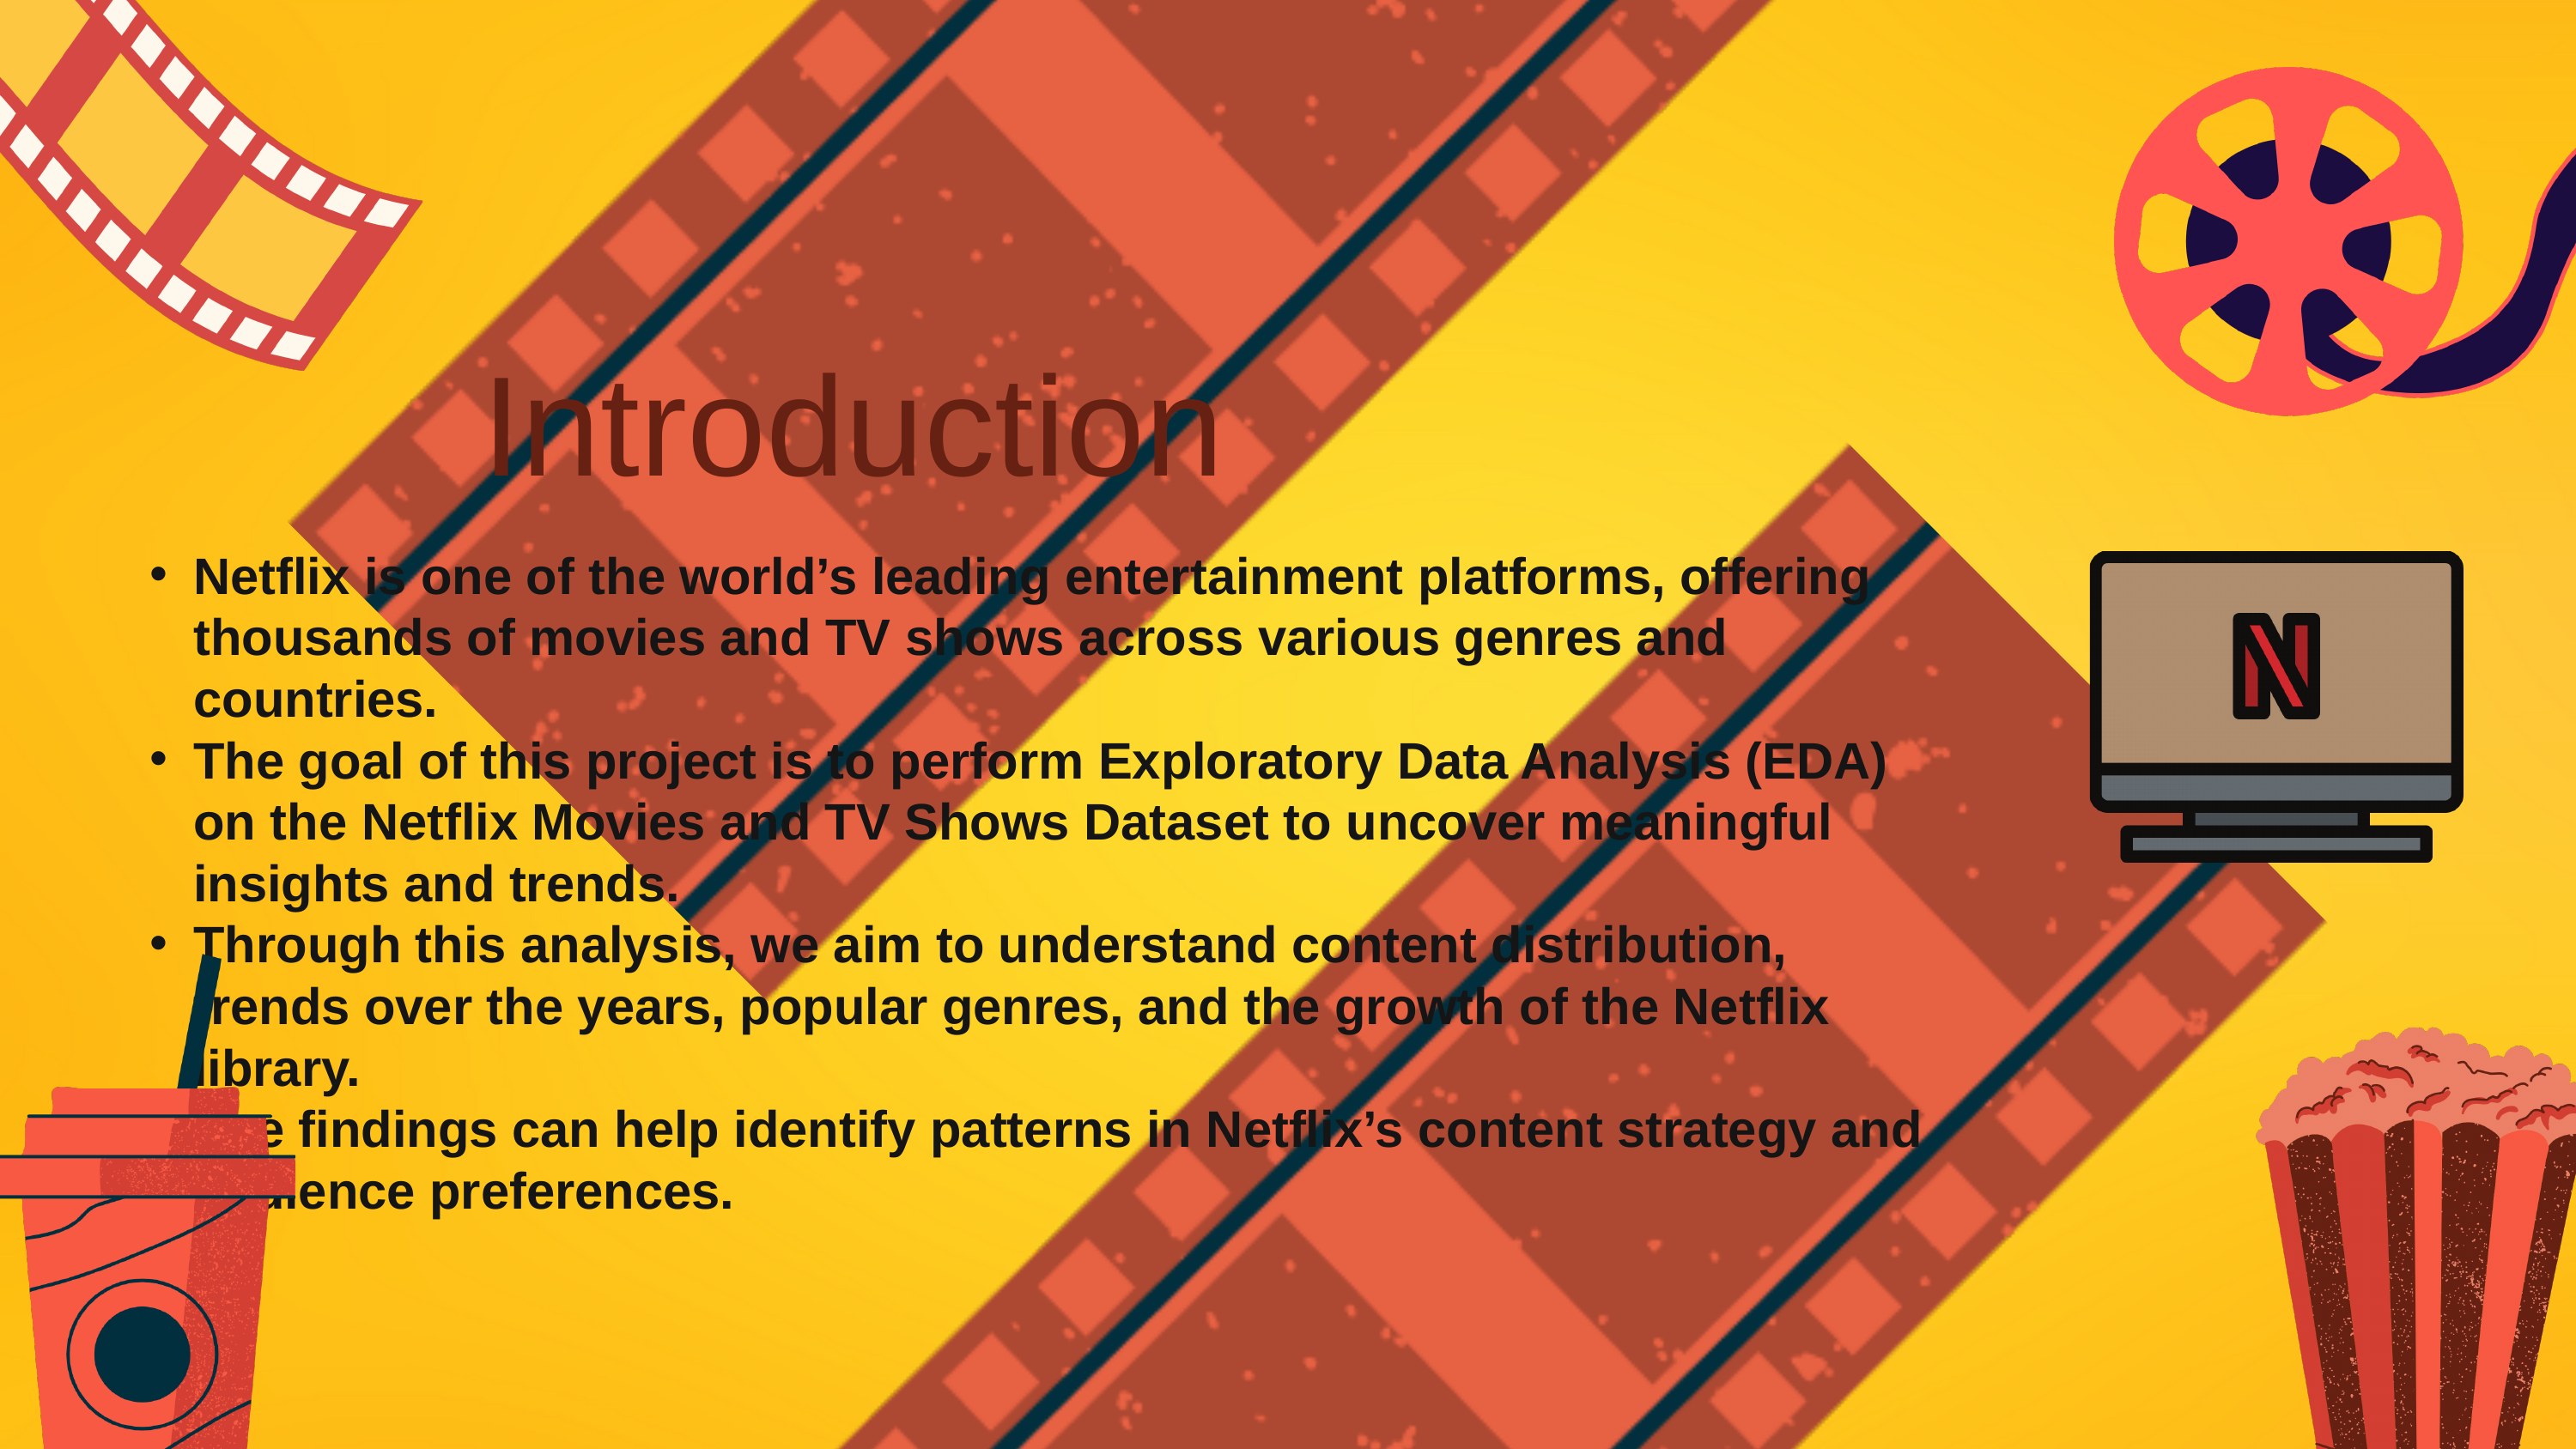

Introduction

Netflix is one of the world’s leading entertainment platforms, offering thousands of movies and TV shows across various genres and countries.
The goal of this project is to perform Exploratory Data Analysis (EDA) on the Netflix Movies and TV Shows Dataset to uncover meaningful insights and trends.
Through this analysis, we aim to understand content distribution, trends over the years, popular genres, and the growth of the Netflix library.
The findings can help identify patterns in Netflix’s content strategy and audience preferences.